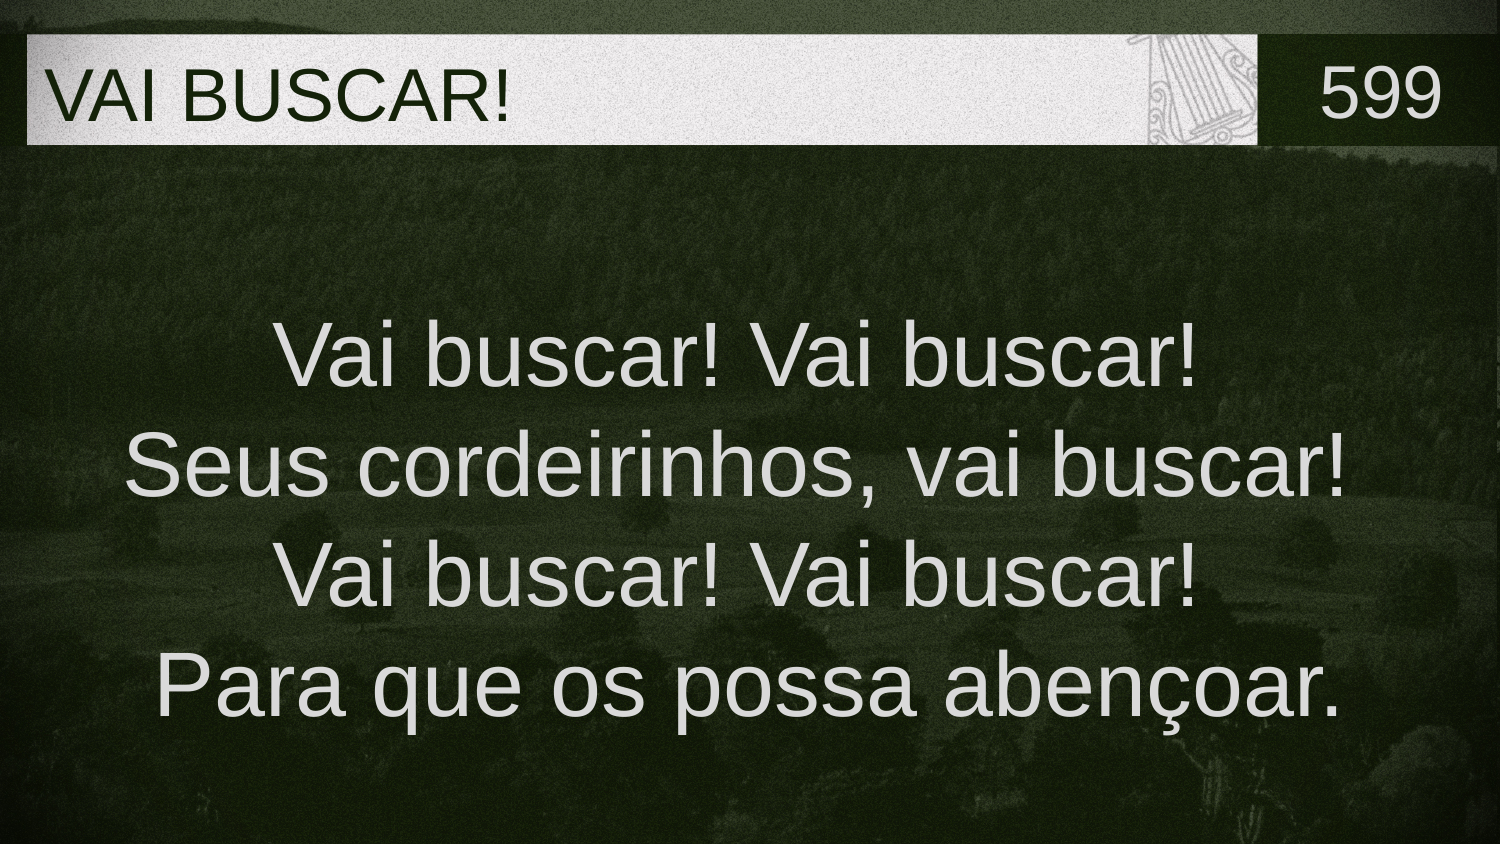

# VAI BUSCAR!
599
Vai buscar! Vai buscar!
Seus cordeirinhos, vai buscar!
Vai buscar! Vai buscar!
Para que os possa abençoar.